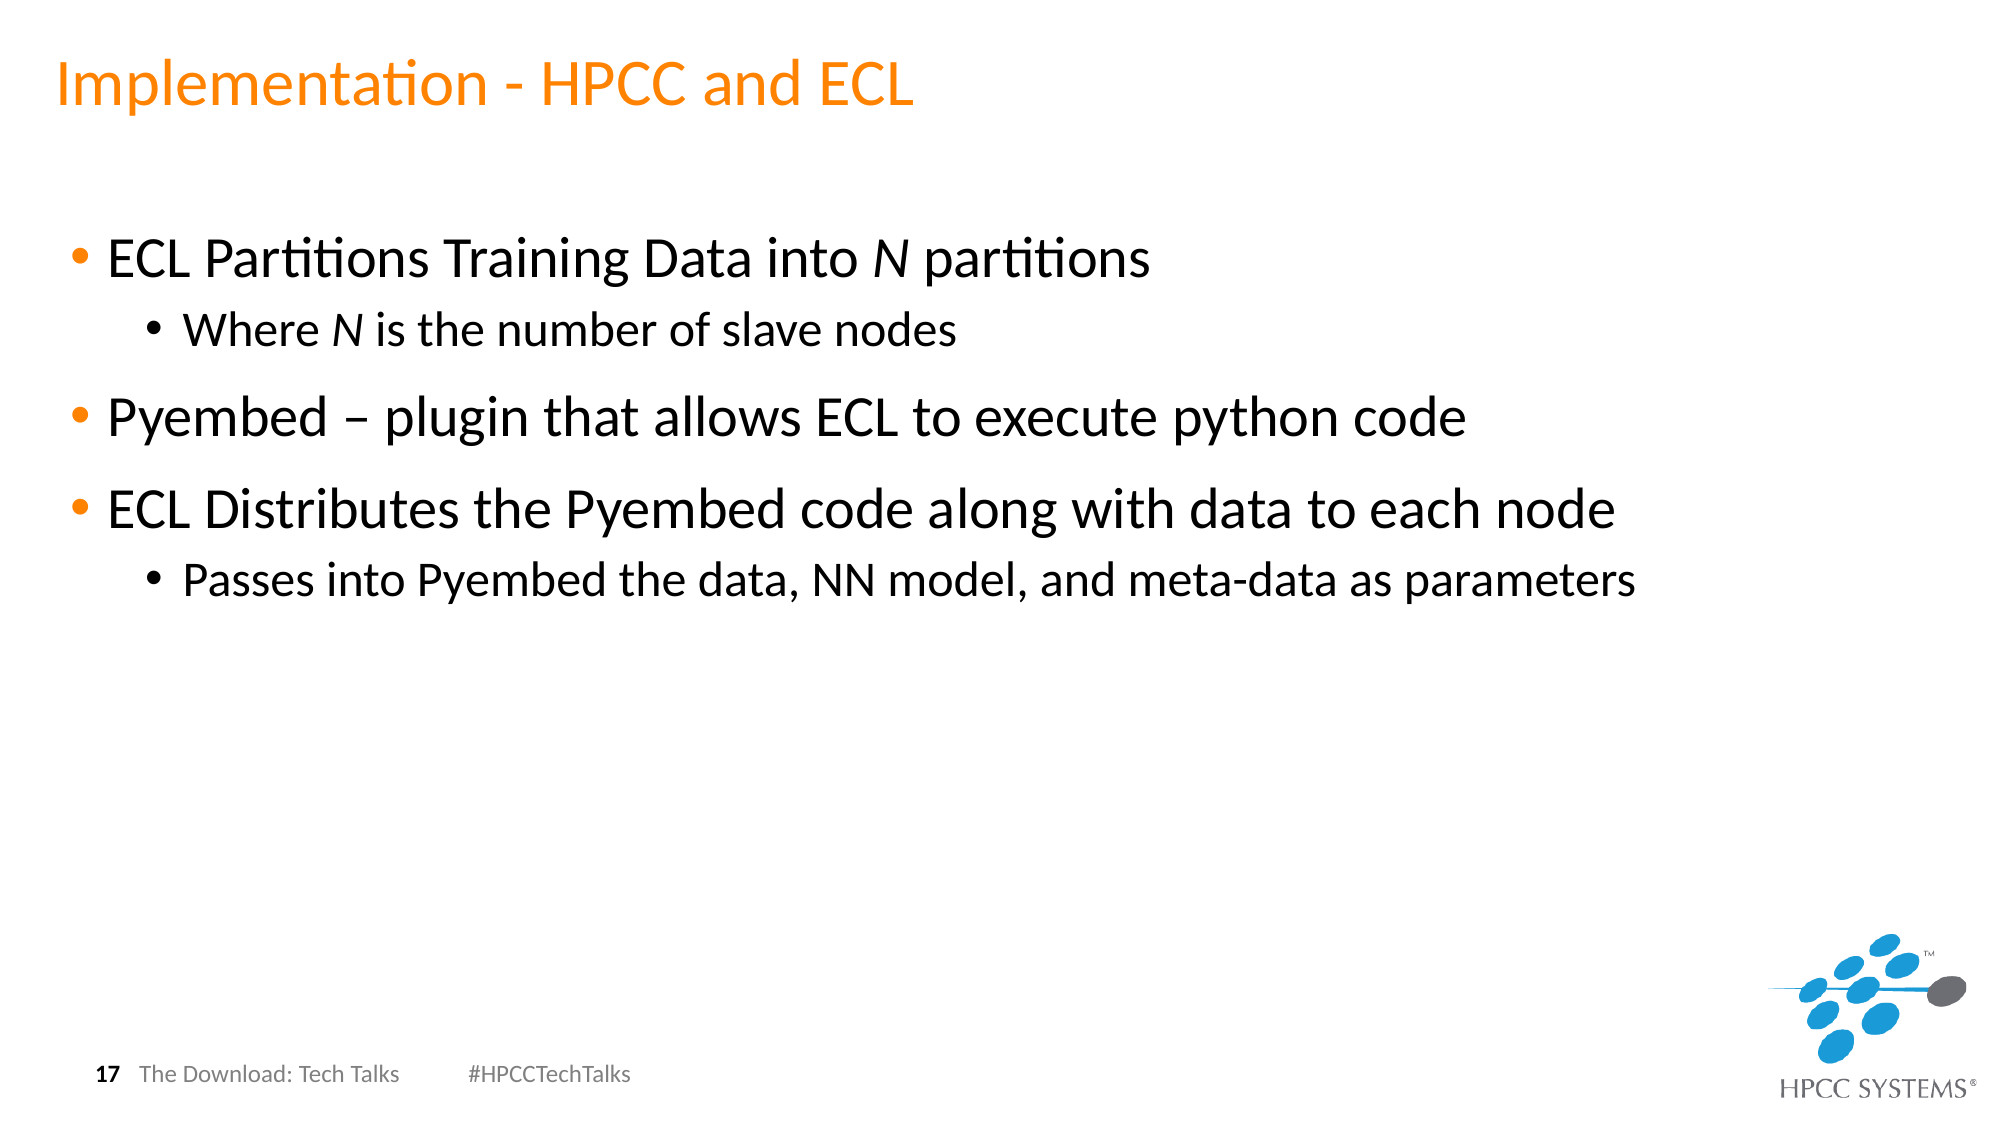

# Implementation - HPCC and ECL
ECL Partitions Training Data into N partitions
Where N is the number of slave nodes
Pyembed – plugin that allows ECL to execute python code
ECL Distributes the Pyembed code along with data to each node
Passes into Pyembed the data, NN model, and meta-data as parameters

17
The Download: Tech Talks            #HPCCTechTalks